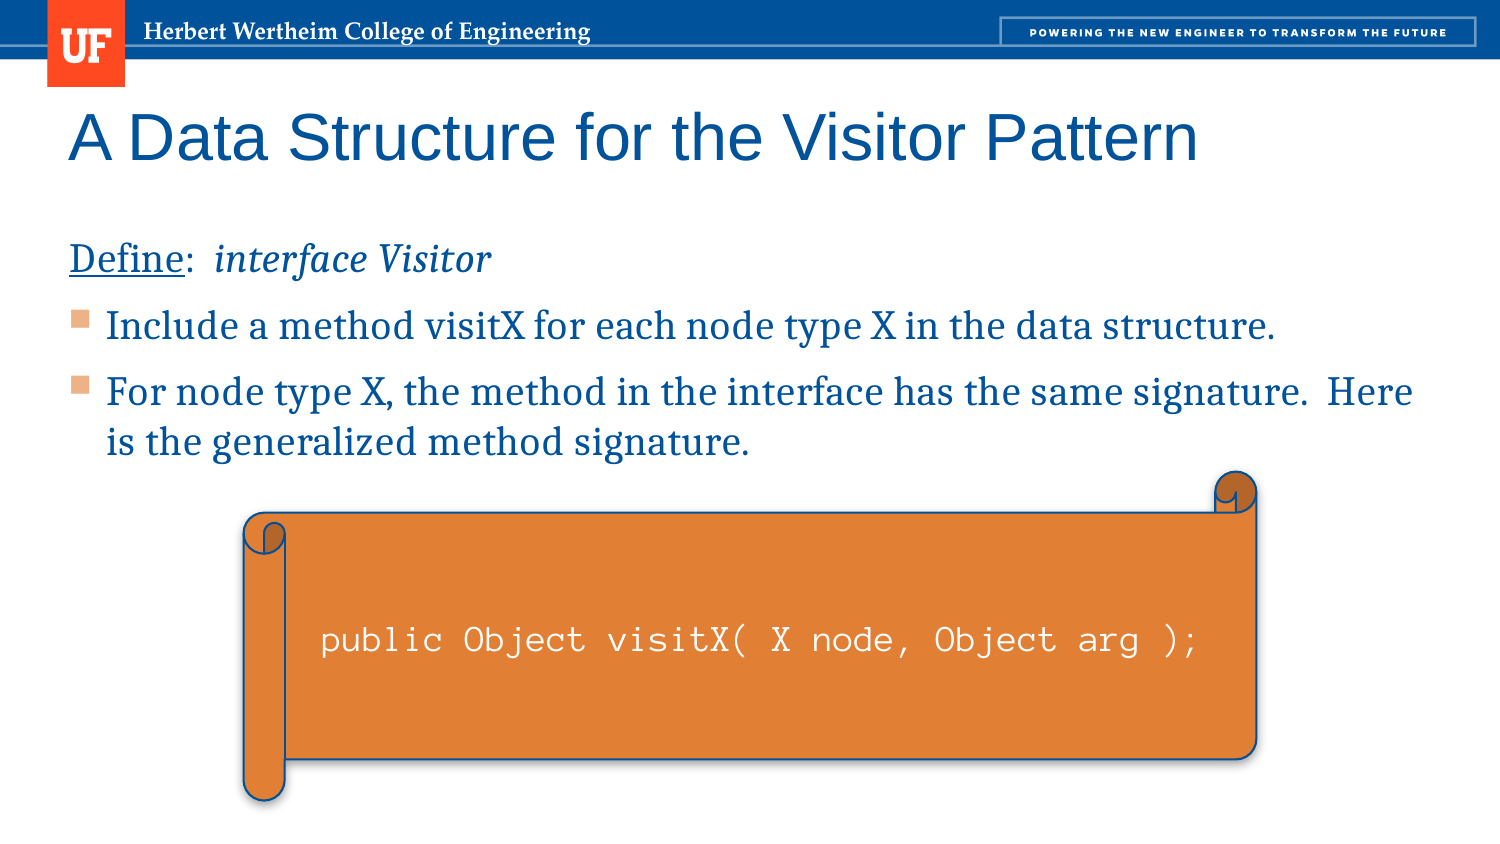

# A Data Structure for the Visitor Pattern
Define:  interface Visitor
Include a method visitX for each node type X in the data structure.
For node type X, the method in the interface has the same signature.  Here is the generalized method signature.
public Object visitX( X node, Object arg );